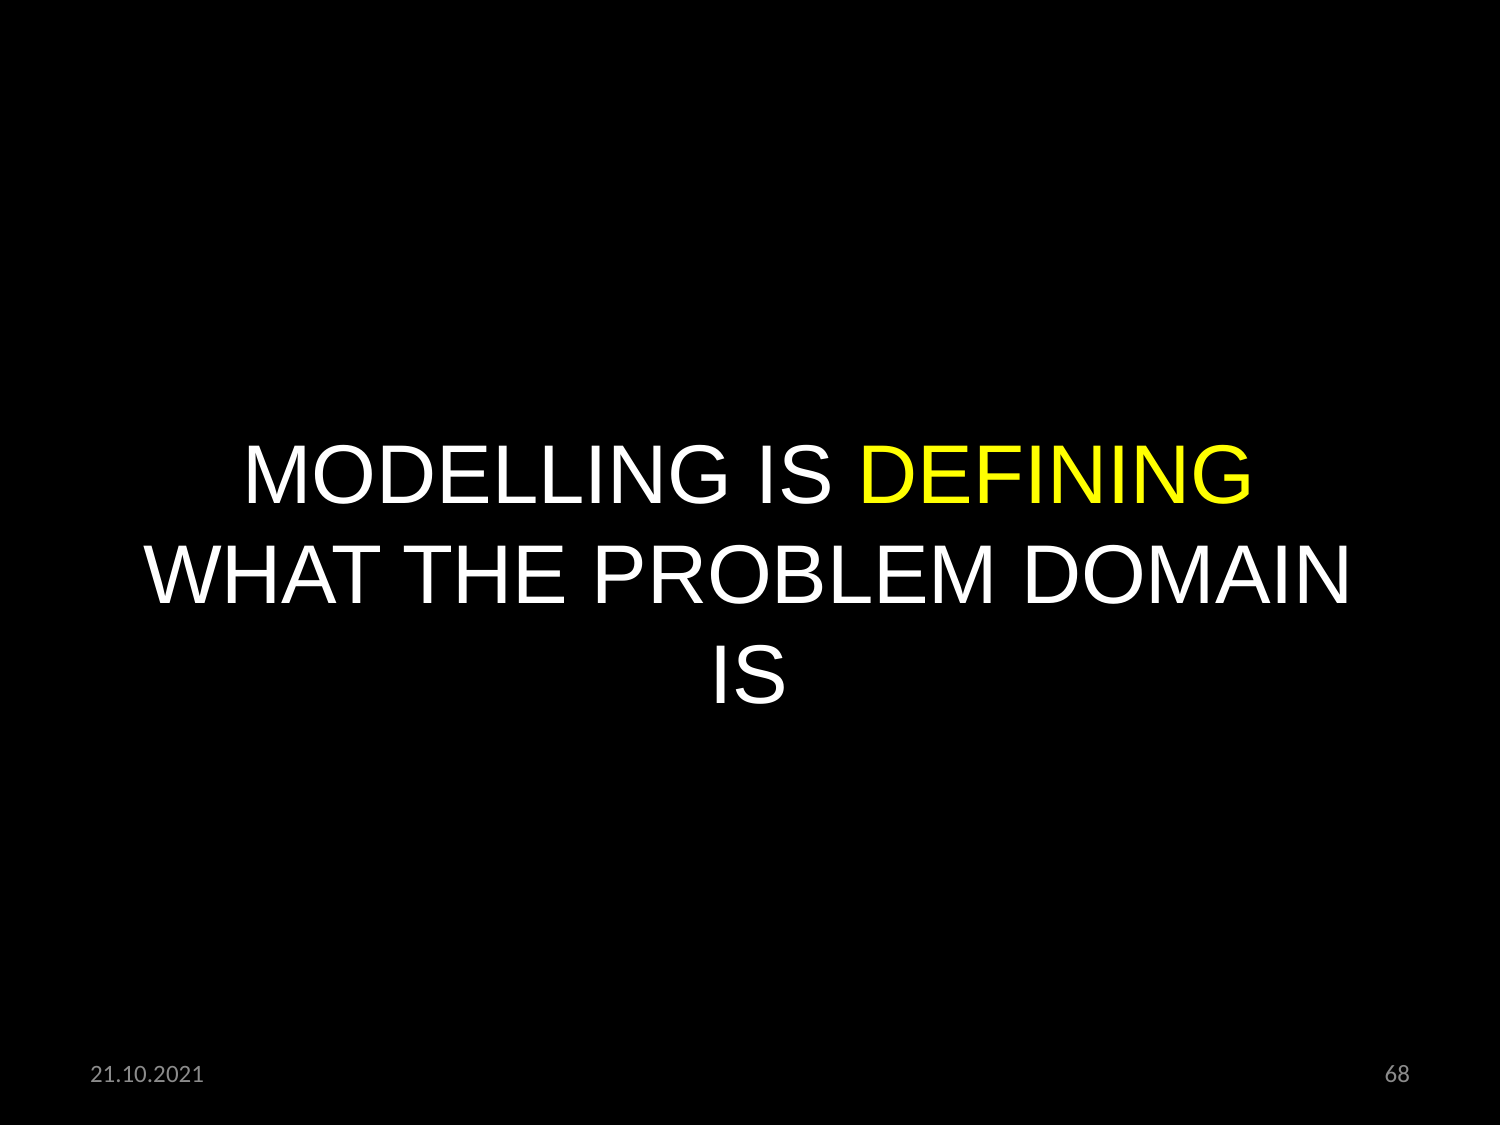

MODELLING IS DEFINING WHAT THE PROBLEM DOMAIN IS
21.10.2021
68